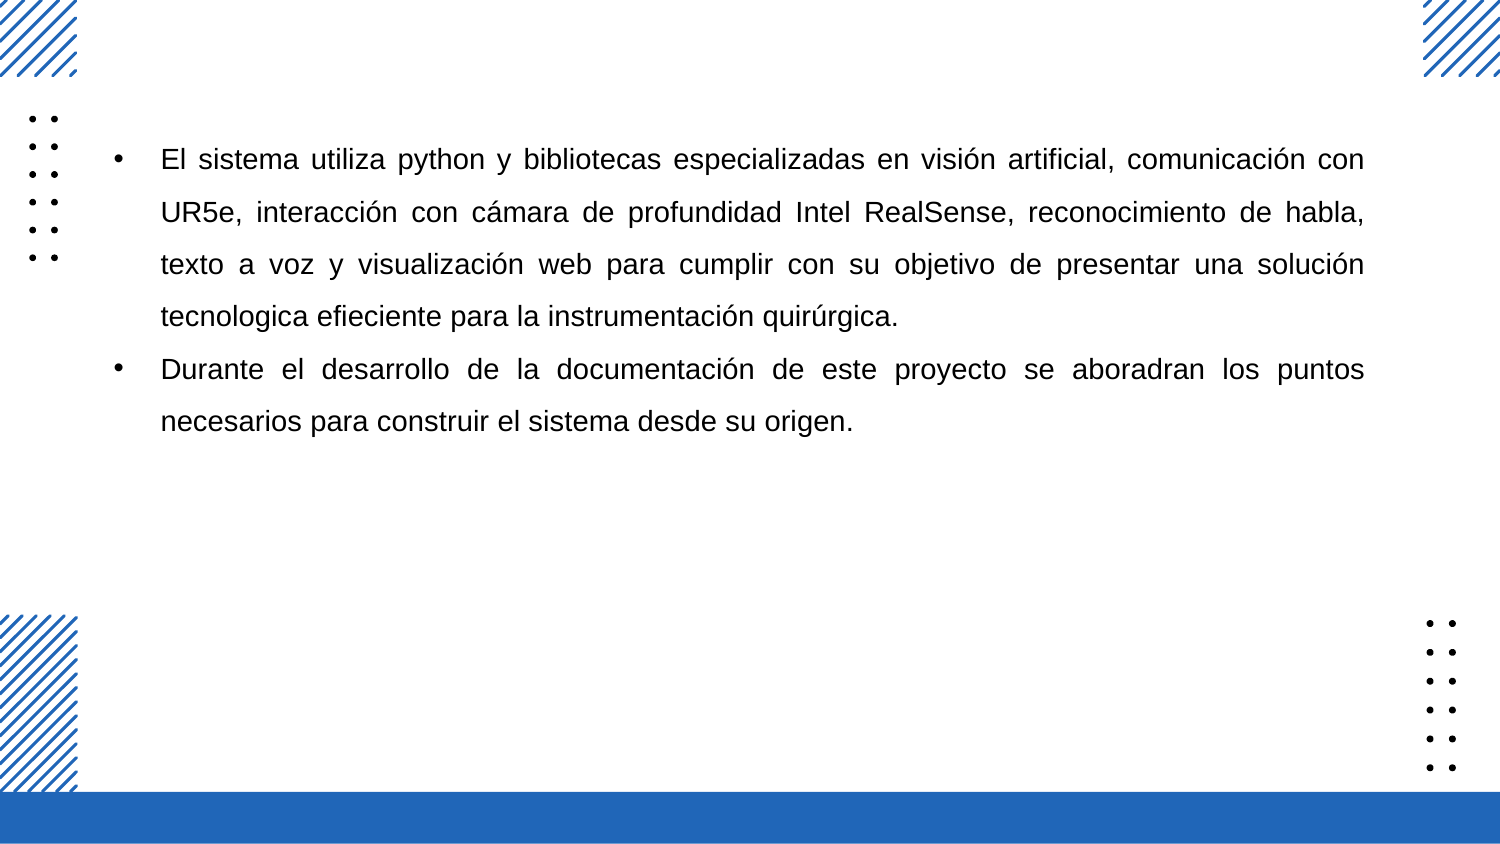

El sistema utiliza python y bibliotecas especializadas en visión artificial, comunicación con UR5e, interacción con cámara de profundidad Intel RealSense, reconocimiento de habla, texto a voz y visualización web para cumplir con su objetivo de presentar una solución tecnologica efieciente para la instrumentación quirúrgica.
Durante el desarrollo de la documentación de este proyecto se aboradran los puntos necesarios para construir el sistema desde su origen.